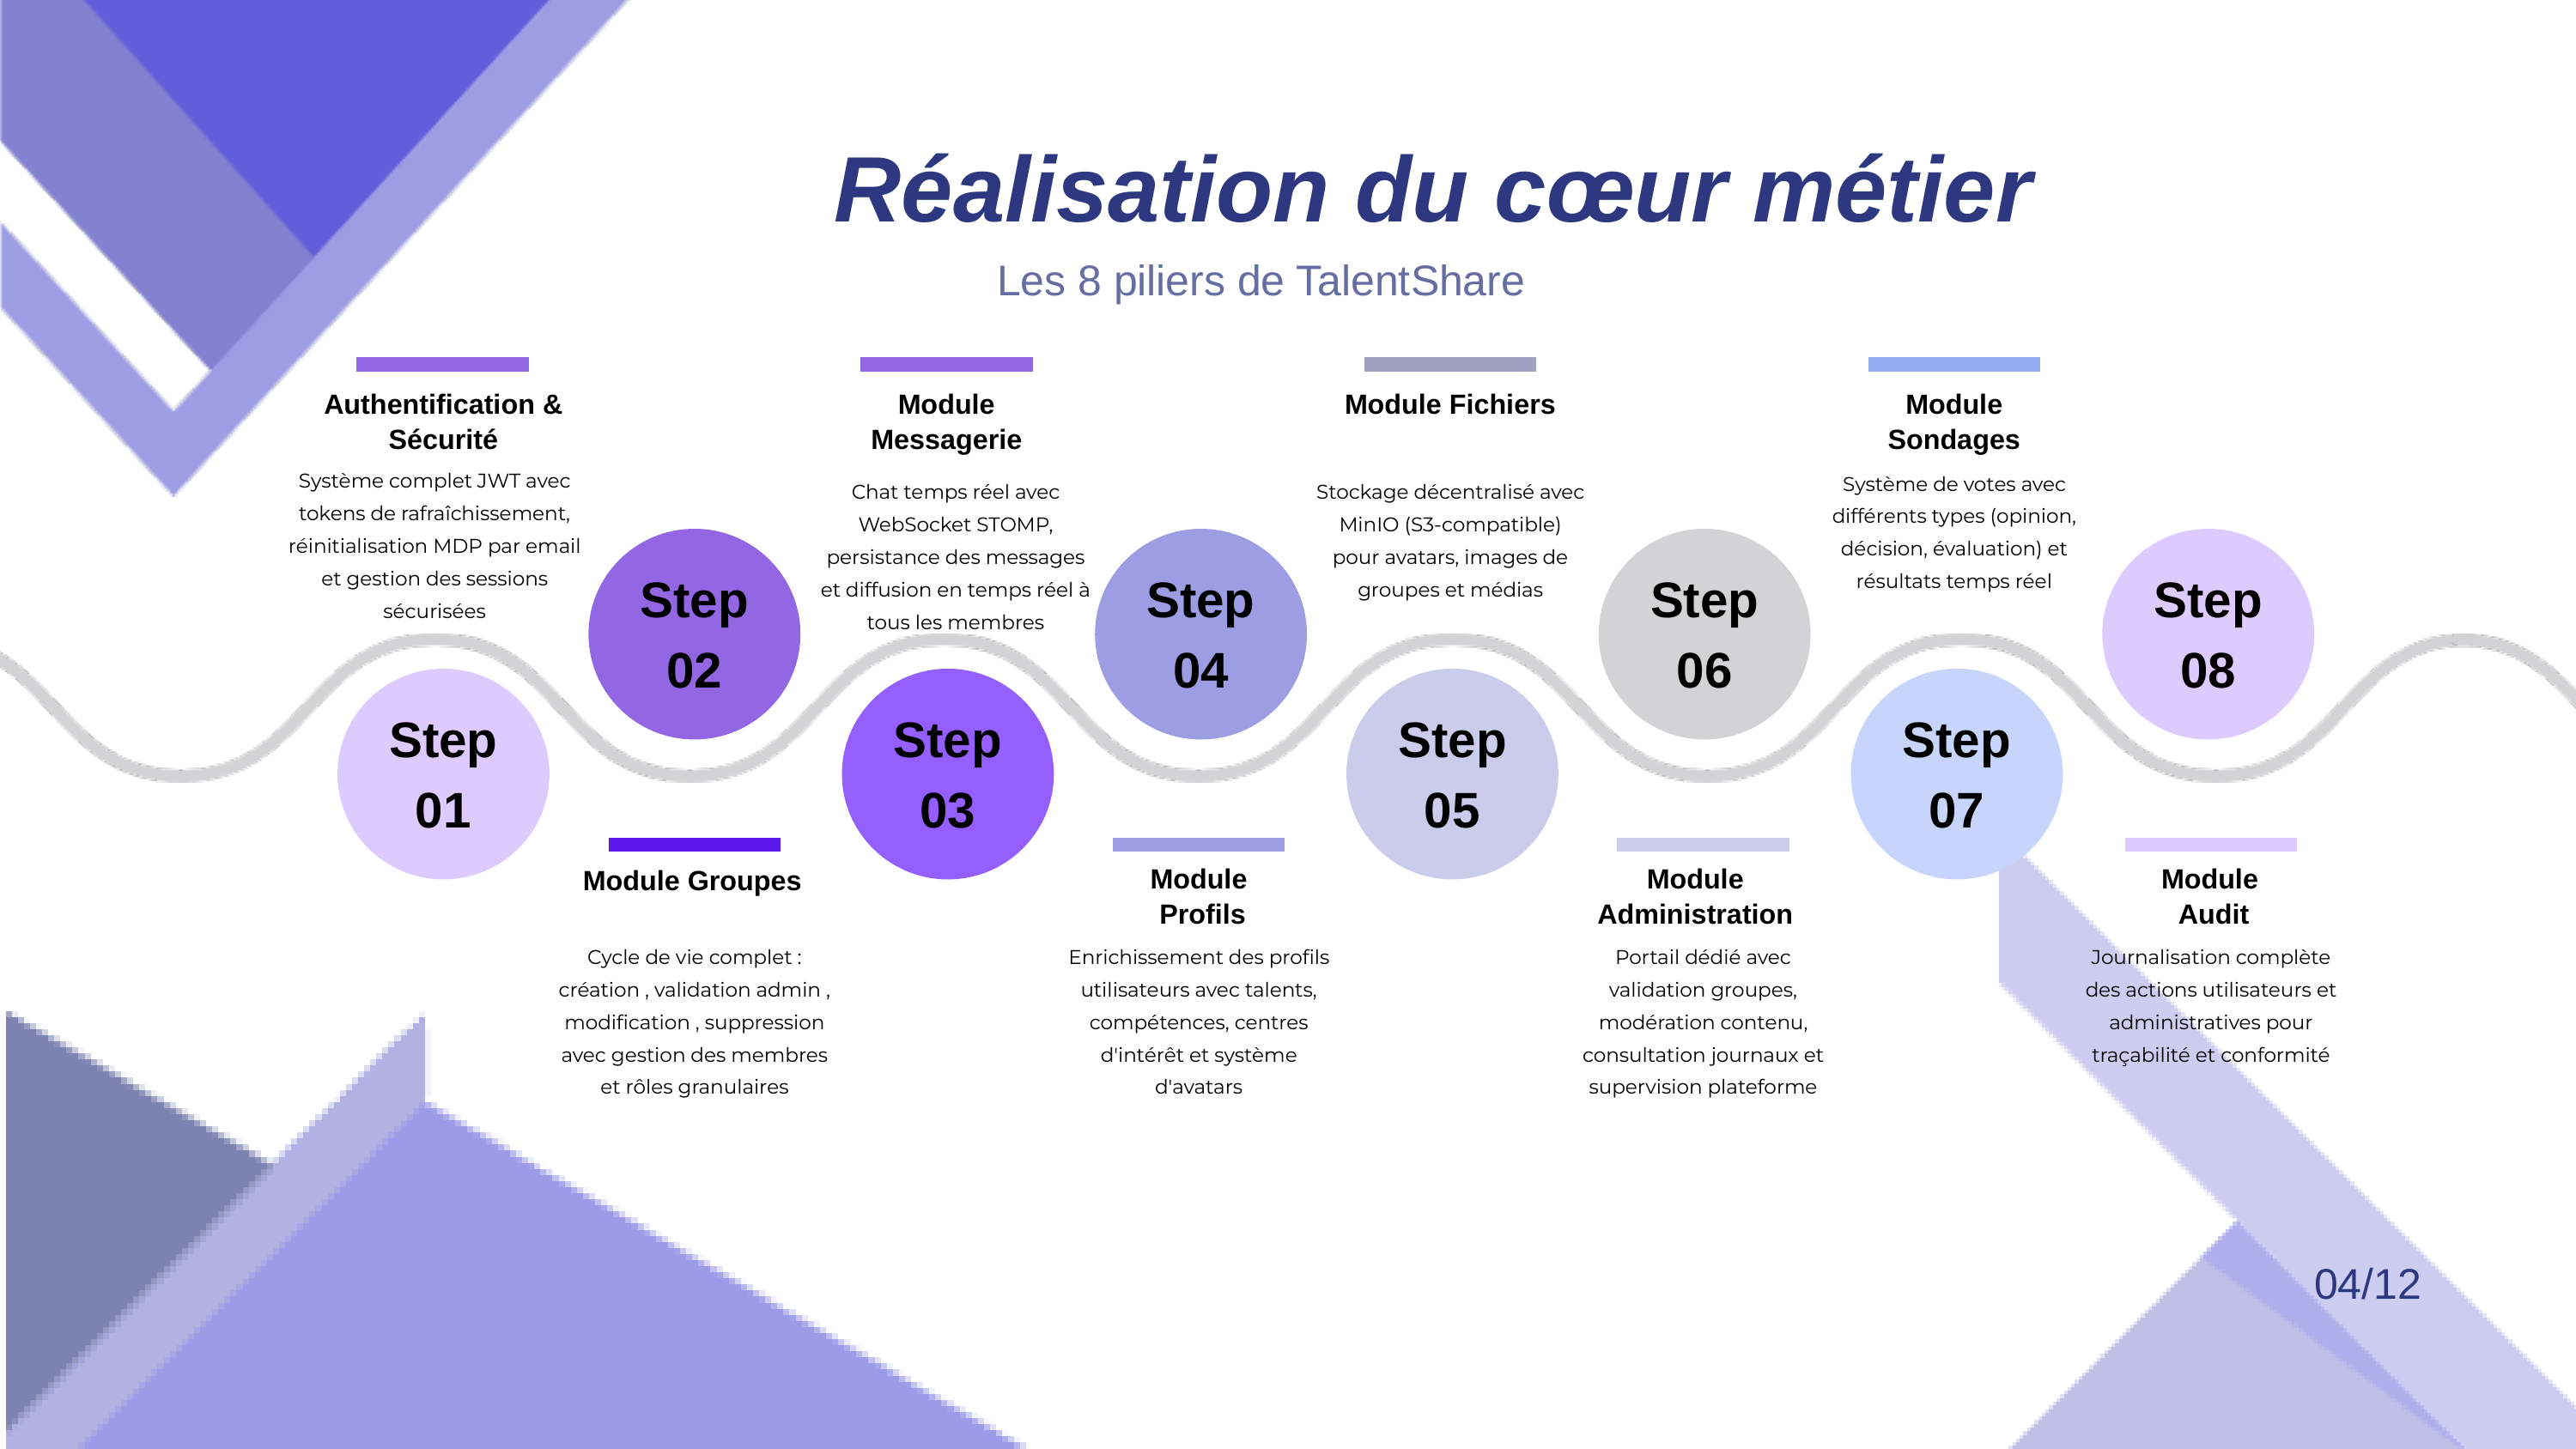

Réalisation du cœur métier
Les 8 piliers de TalentShare

Authentification & Sécurité
Module Messagerie
Module Fichiers
Module Sondages
Système complet JWT avec tokens de rafraîchissement, réinitialisation MDP par email et gestion des sessions sécurisées
Système de votes avec différents types (opinion, décision, évaluation) et résultats temps réel
Chat temps réel avec WebSocket STOMP, persistance des messages et diffusion en temps réel à tous les membres
Stockage décentralisé avec MinIO (S3-compatible) pour avatars, images de groupes et médias

Step 02

Step 04

Step 06

Step 08

Step 01

Step 03

Step 05

Step 07

Module
 Profils
Module Administration
Module
Audit
Module Groupes
Cycle de vie complet : création , validation admin , modification , suppression avec gestion des membres et rôles granulaires
Enrichissement des profils utilisateurs avec talents, compétences, centres d'intérêt et système d'avatars
Portail dédié avec validation groupes, modération contenu, consultation journaux et supervision plateforme
Journalisation complète des actions utilisateurs et administratives pour traçabilité et conformité

04/12